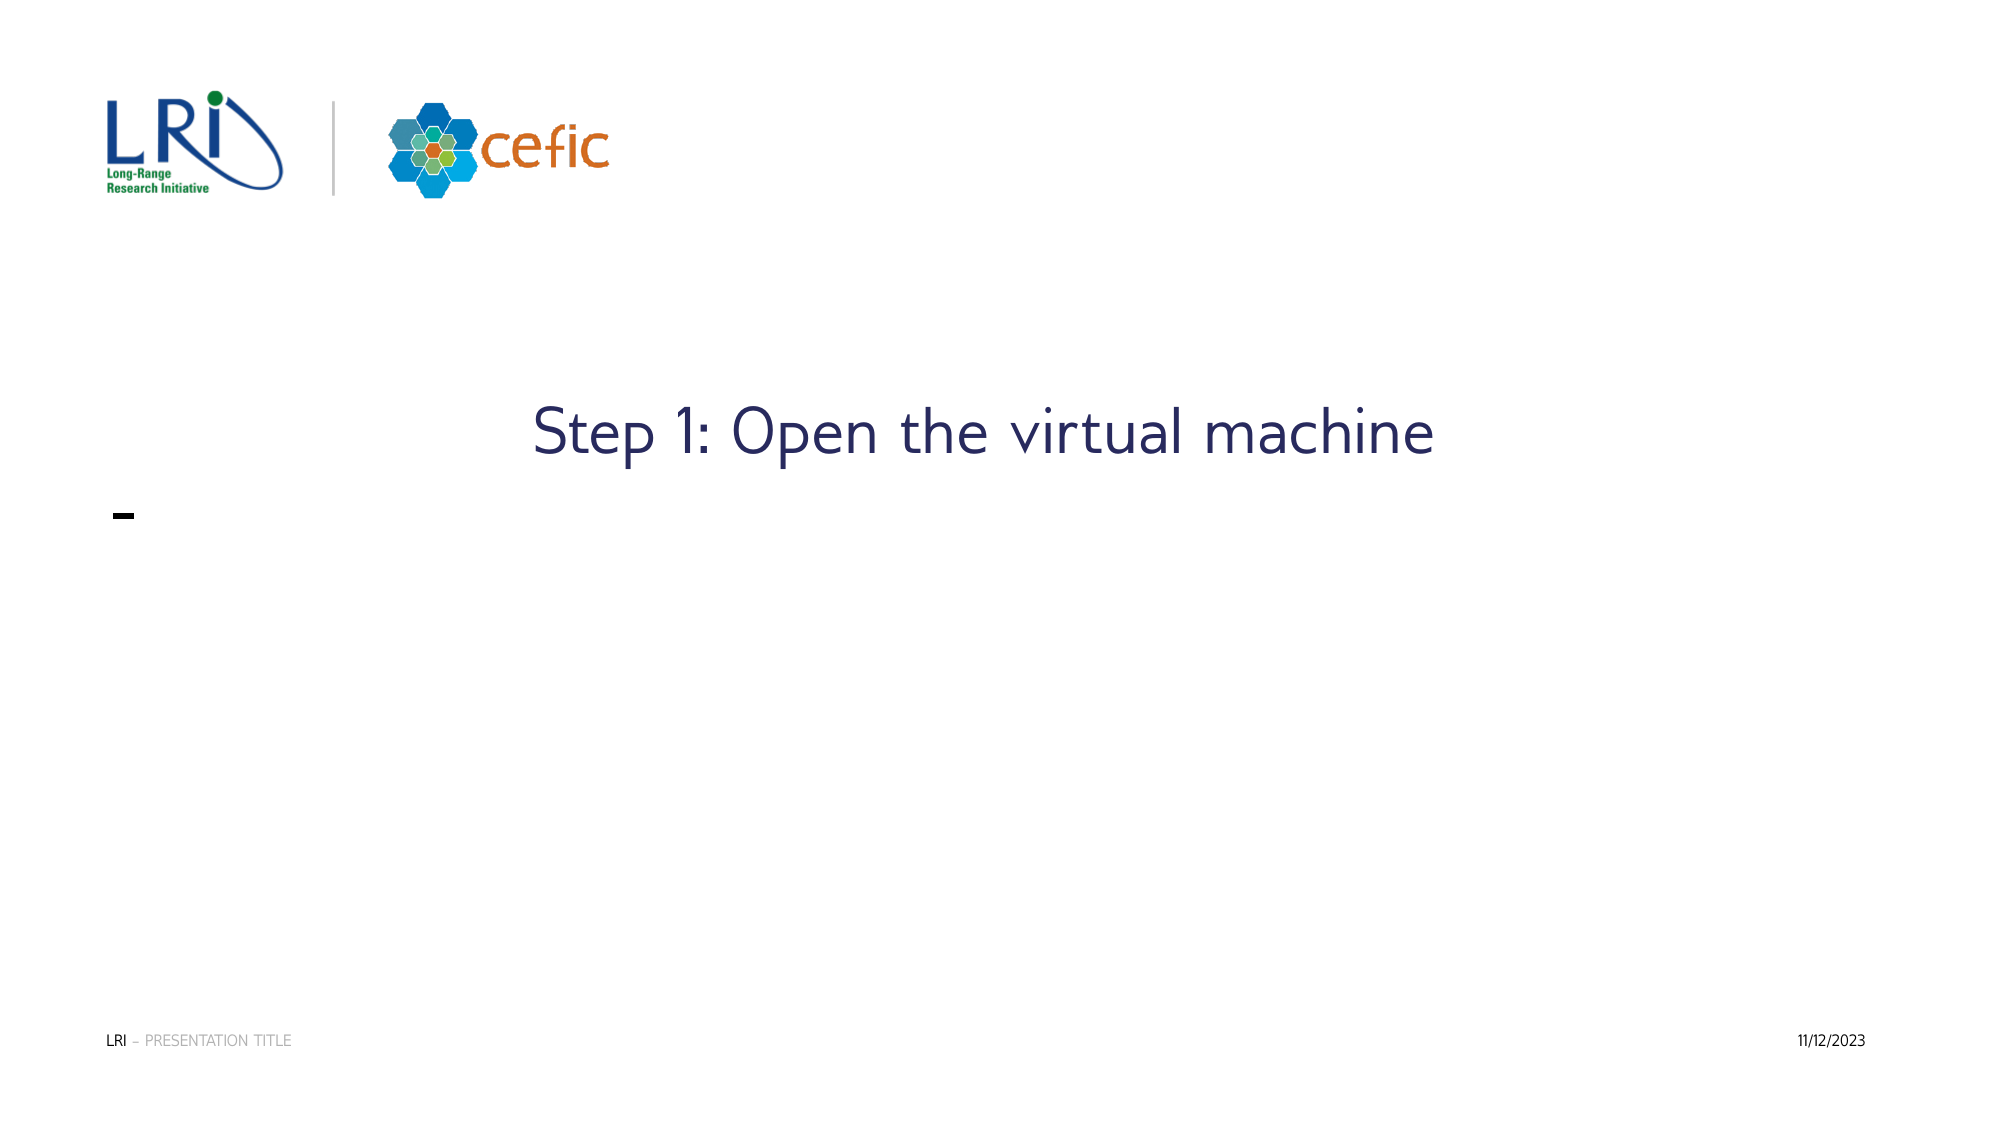

# Step 1: Open the virtual machine

LRI – PRESENTATION TITLE
11/12/2023